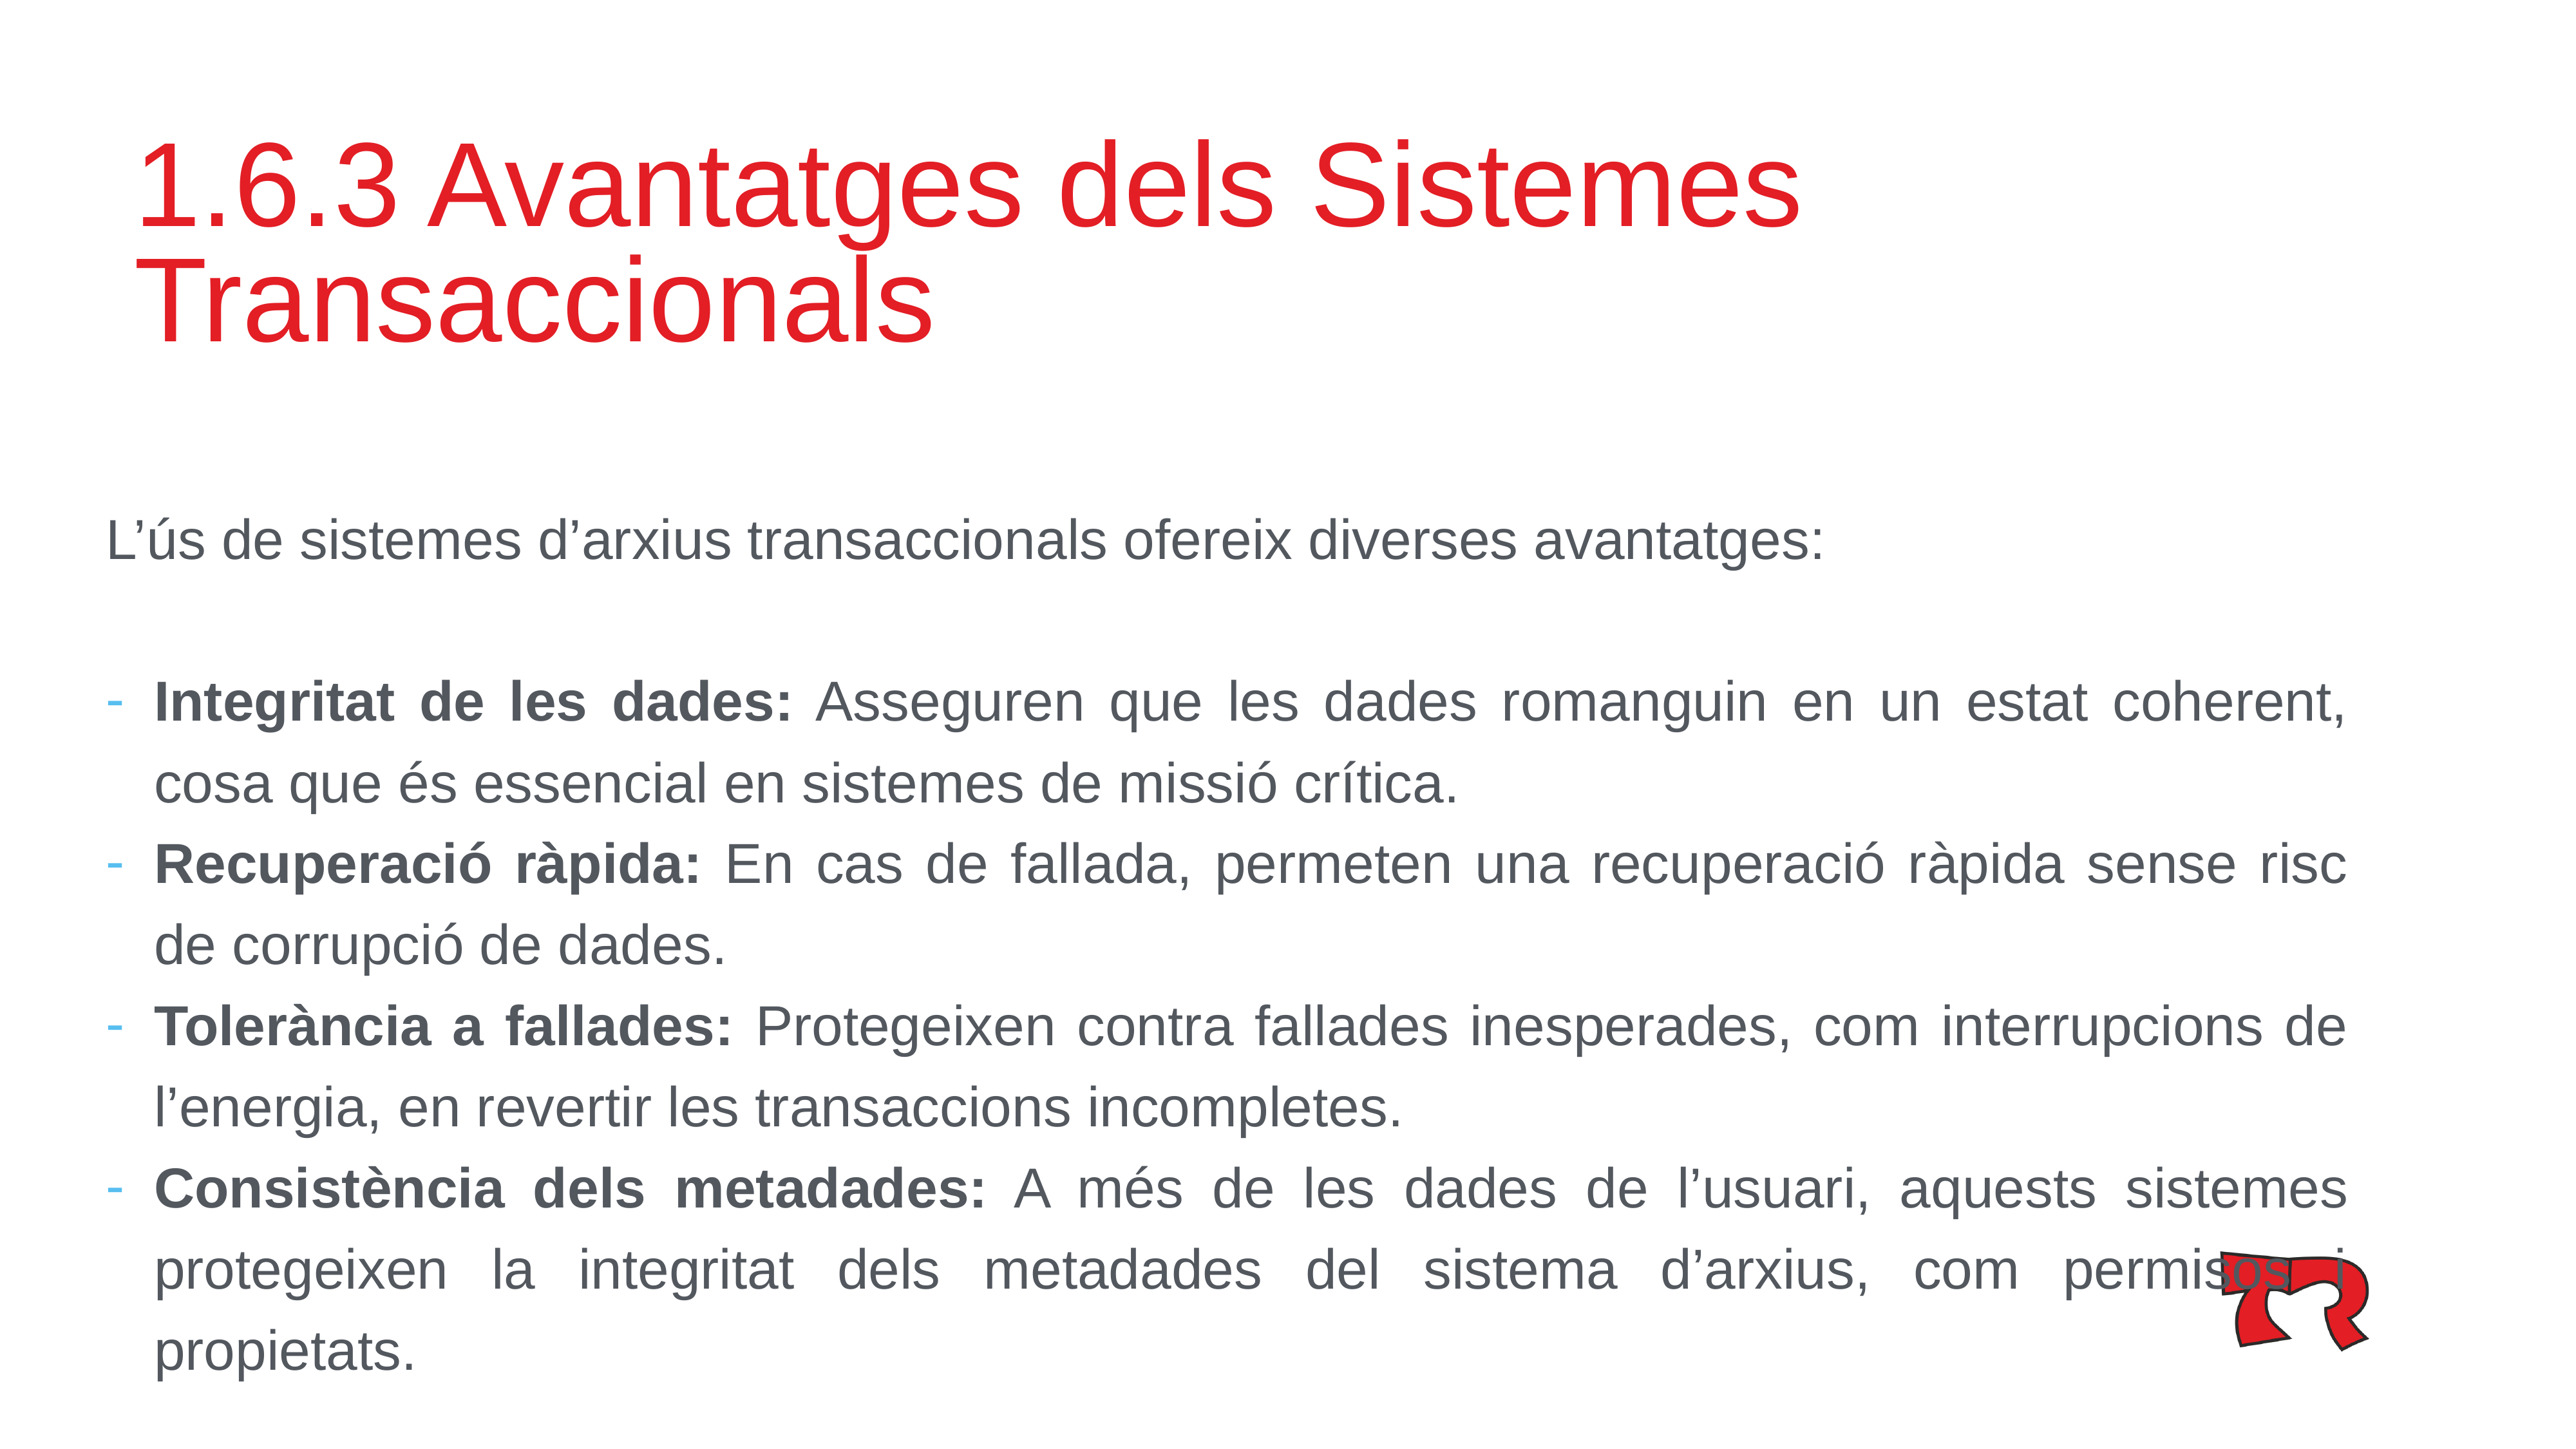

# 1.6.3 Avantatges dels Sistemes Transaccionals

L’ús de sistemes d’arxius transaccionals ofereix diverses avantatges:

Integritat de les dades: Asseguren que les dades romanguin en un estat coherent, cosa que és essencial en sistemes de missió crítica.
Recuperació ràpida: En cas de fallada, permeten una recuperació ràpida sense risc de corrupció de dades.
Tolerància a fallades: Protegeixen contra fallades inesperades, com interrupcions de l’energia, en revertir les transaccions incompletes.
Consistència dels metadades: A més de les dades de l’usuari, aquests sistemes protegeixen la integritat dels metadades del sistema d’arxius, com permisos i propietats.